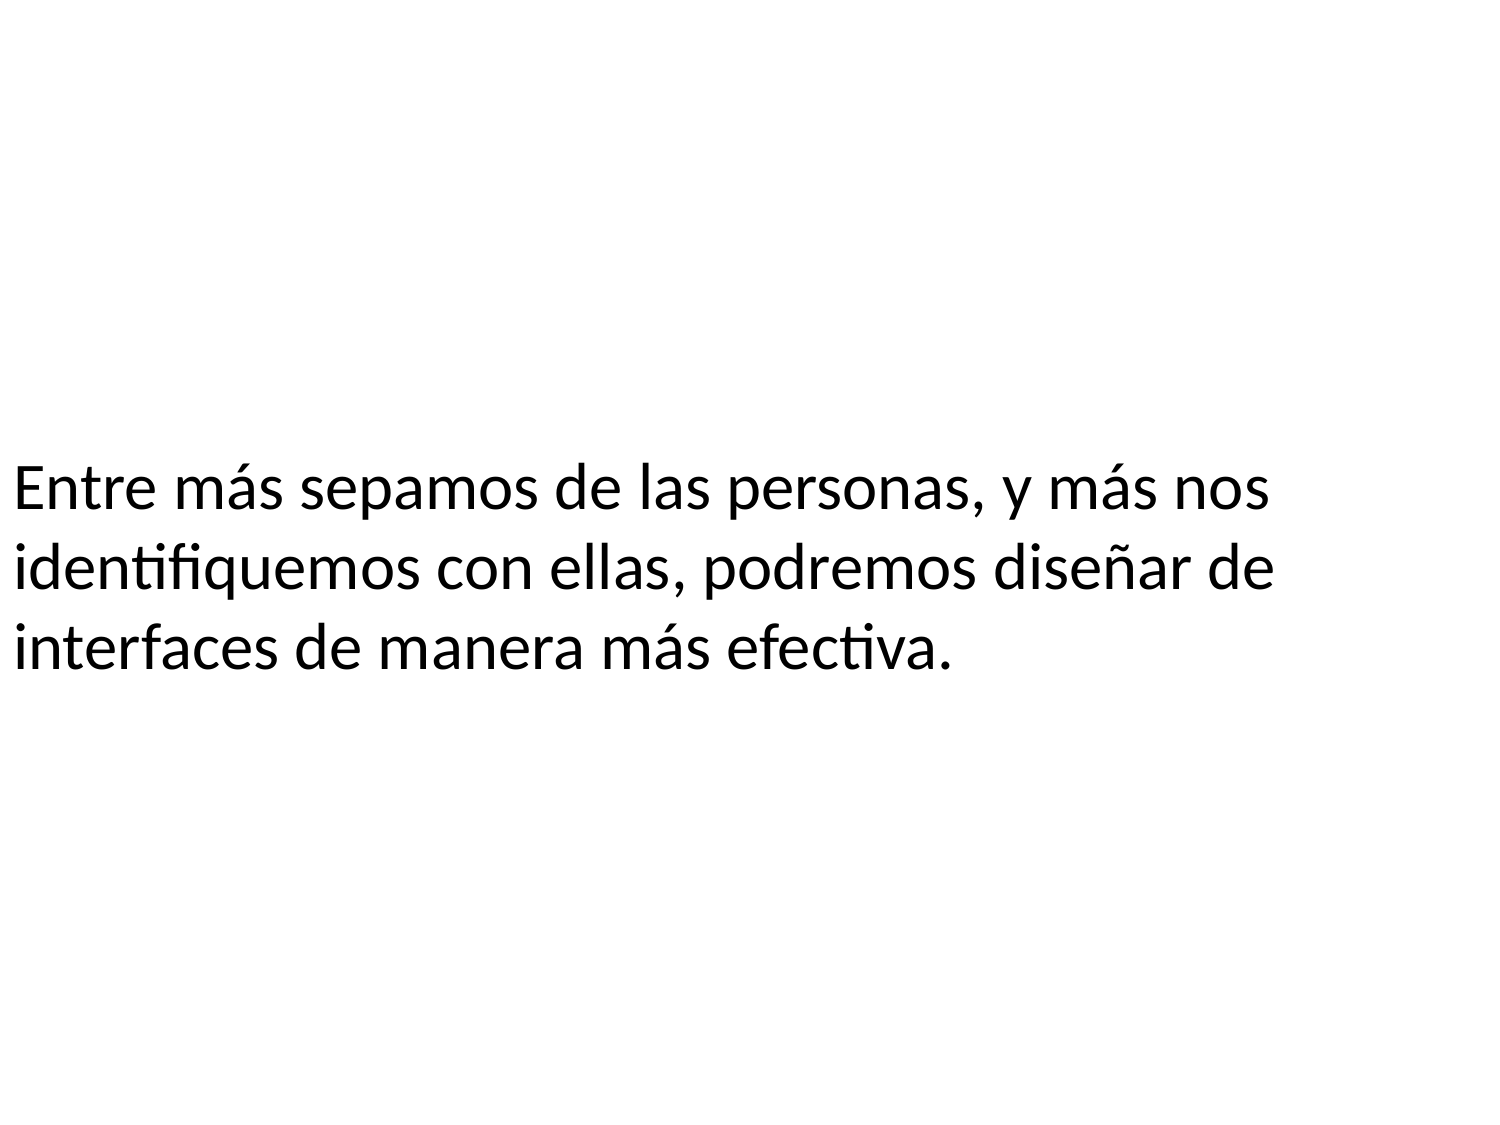

Entre más sepamos de las personas, y más nos identifiquemos con ellas, podremos diseñar de interfaces de manera más efectiva.